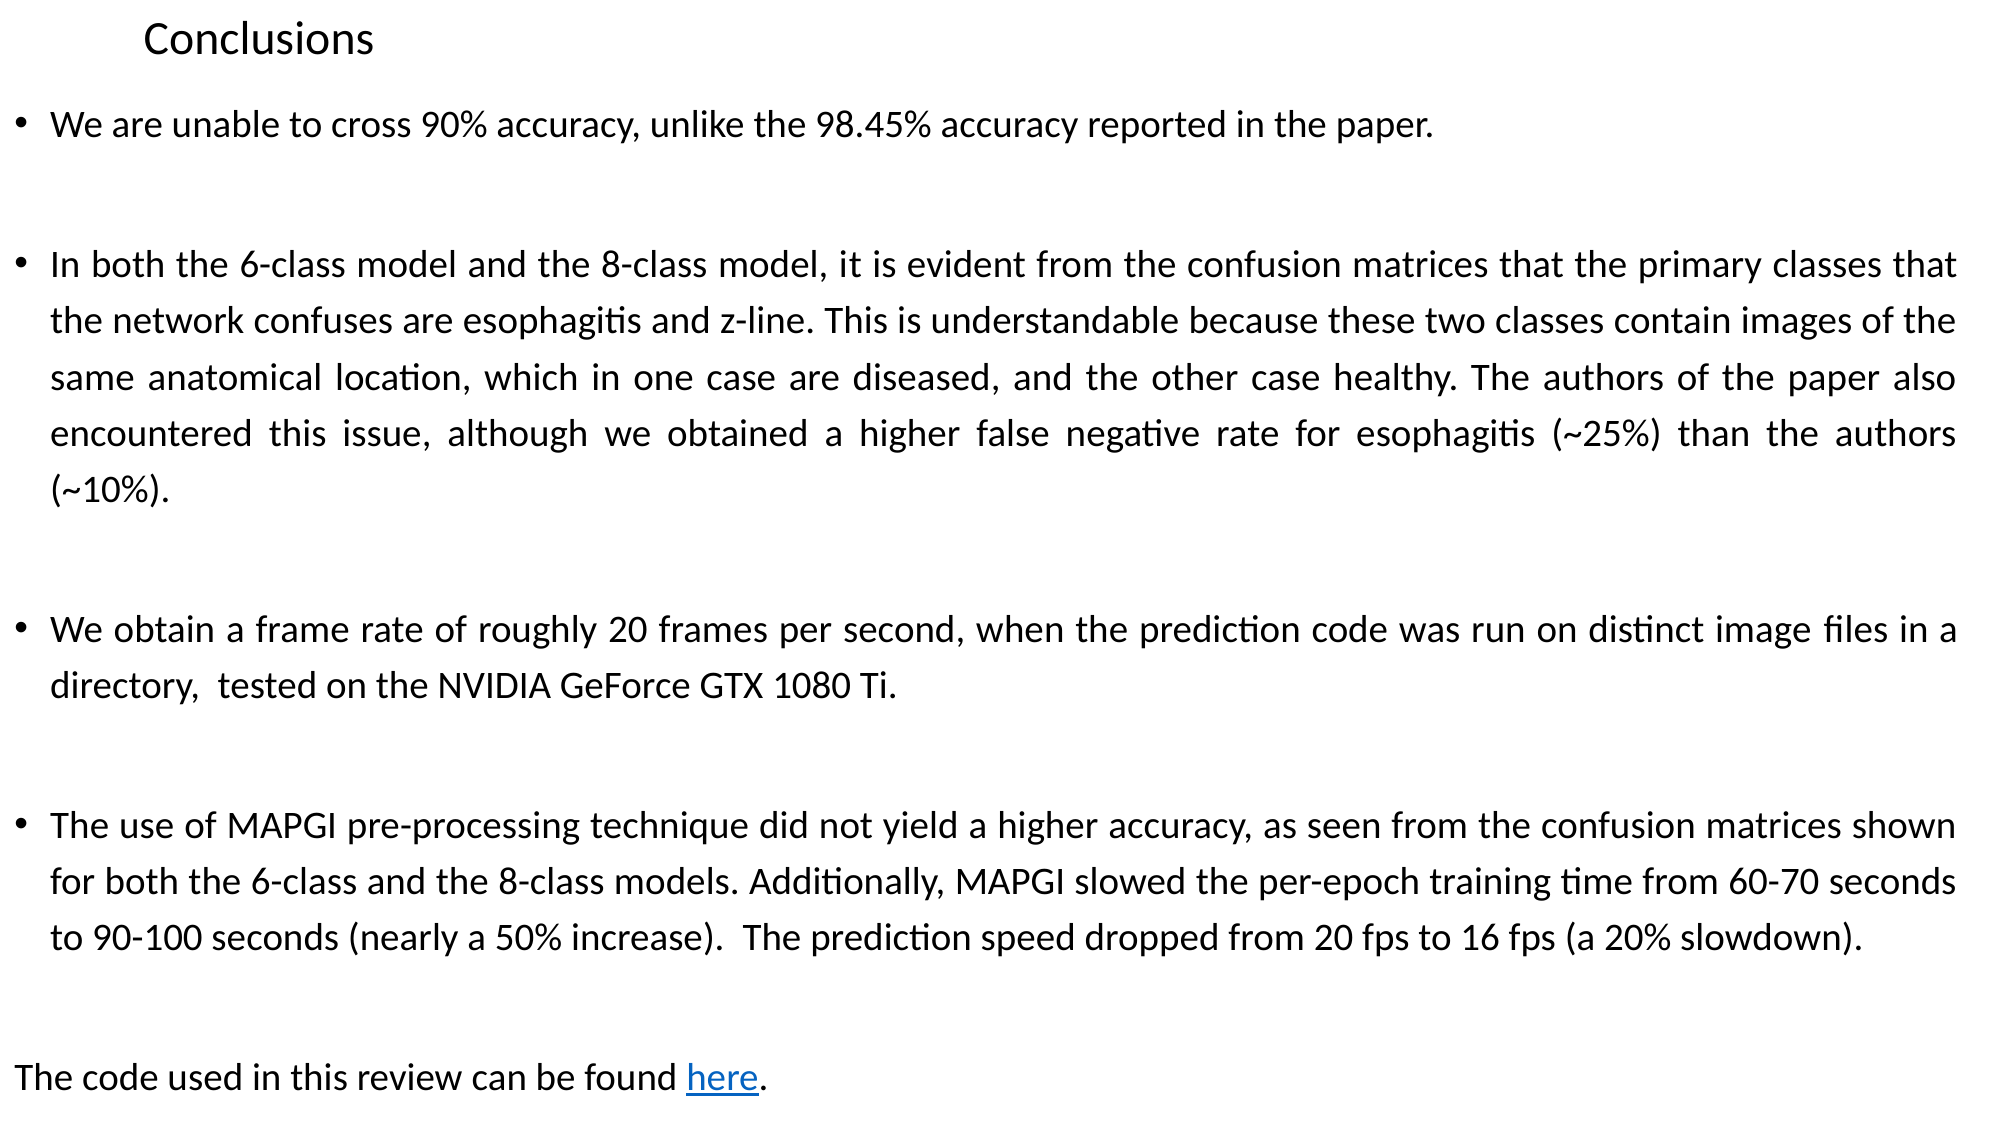

# Conclusions
We are unable to cross 90% accuracy, unlike the 98.45% accuracy reported in the paper.

In both the 6-class model and the 8-class model, it is evident from the confusion matrices that the primary classes that the network confuses are esophagitis and z-line. This is understandable because these two classes contain images of the same anatomical location, which in one case are diseased, and the other case healthy. The authors of the paper also encountered this issue, although we obtained a higher false negative rate for esophagitis (~25%) than the authors (~10%).

We obtain a frame rate of roughly 20 frames per second, when the prediction code was run on distinct image files in a directory,  tested on the NVIDIA GeForce GTX 1080 Ti.

The use of MAPGI pre-processing technique did not yield a higher accuracy, as seen from the confusion matrices shown for both the 6-class and the 8-class models. Additionally, MAPGI slowed the per-epoch training time from 60-70 seconds to 90-100 seconds (nearly a 50% increase).  The prediction speed dropped from 20 fps to 16 fps (a 20% slowdown).

The code used in this review can be found here.